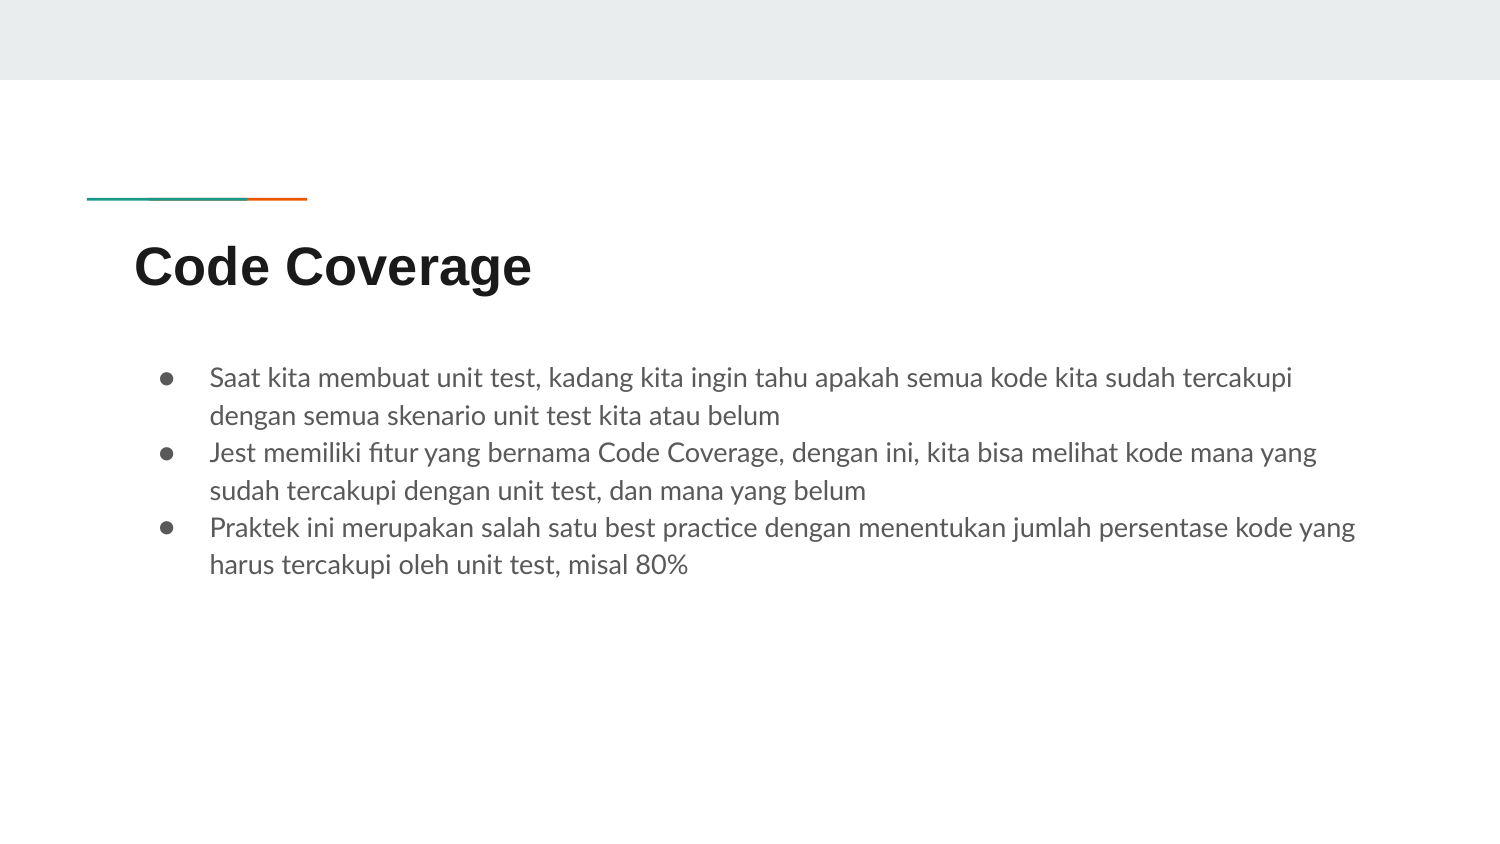

# Code Coverage
Saat kita membuat unit test, kadang kita ingin tahu apakah semua kode kita sudah tercakupi dengan semua skenario unit test kita atau belum
Jest memiliki fitur yang bernama Code Coverage, dengan ini, kita bisa melihat kode mana yang sudah tercakupi dengan unit test, dan mana yang belum
Praktek ini merupakan salah satu best practice dengan menentukan jumlah persentase kode yang harus tercakupi oleh unit test, misal 80%